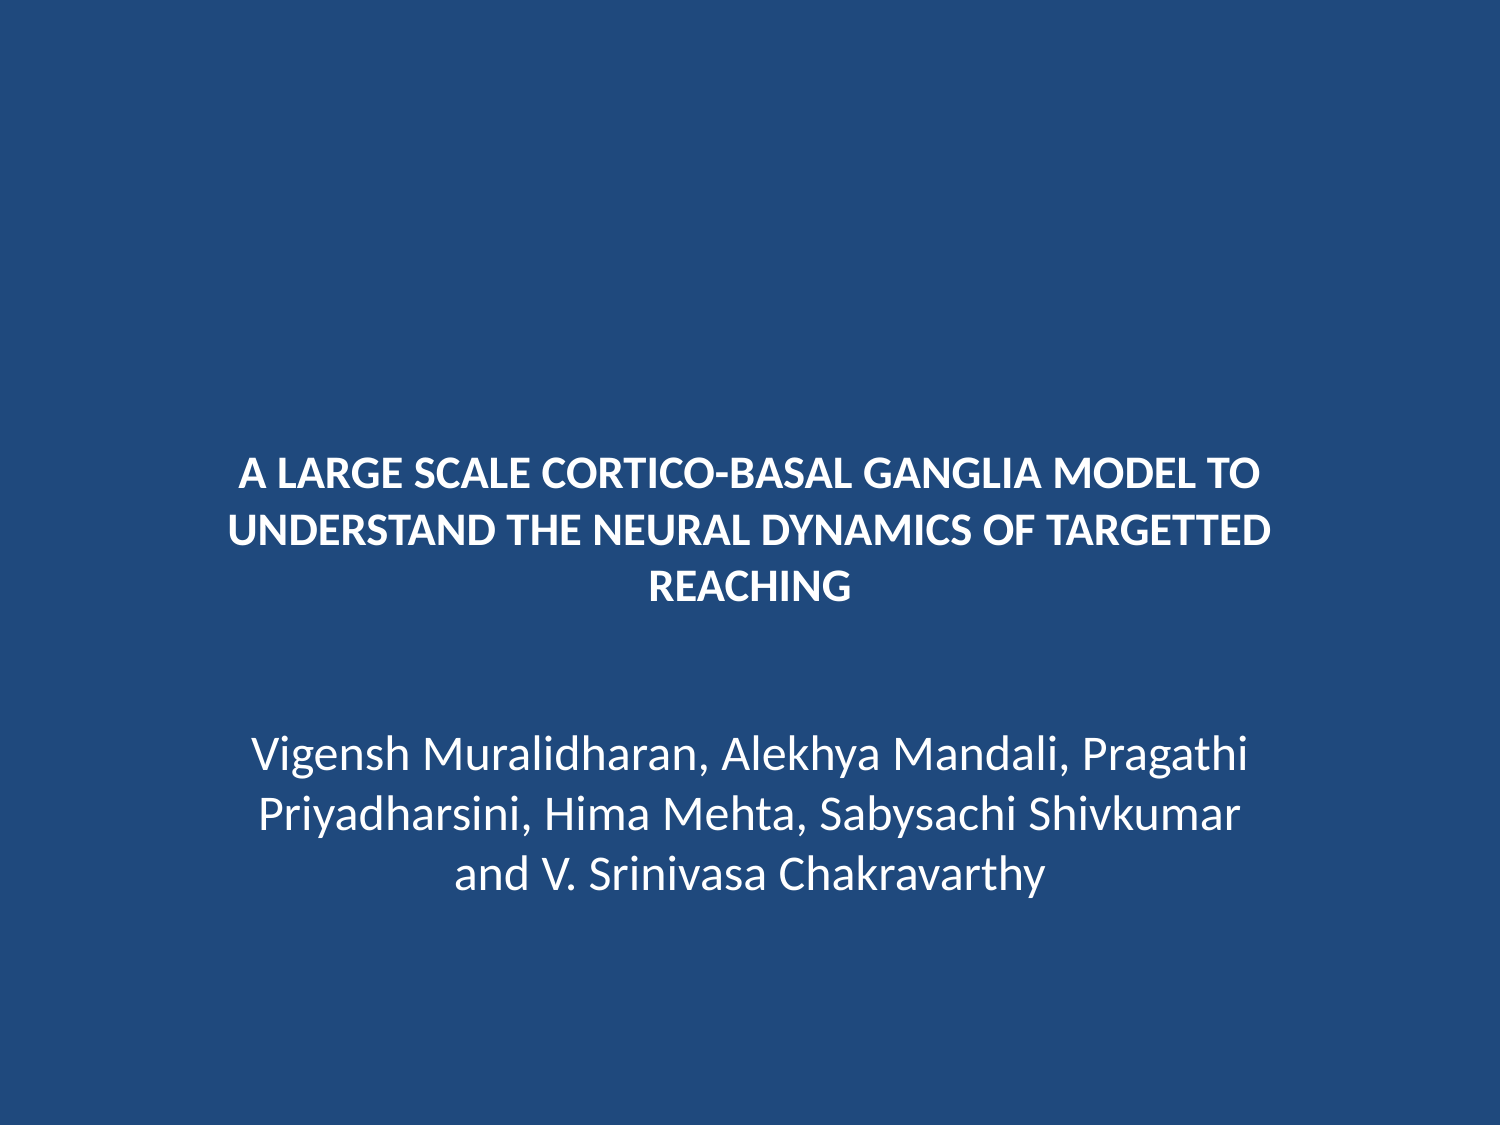

# A LARGE SCALE CORTICO-BASAL GANGLIA MODEL TO UNDERSTAND THE NEURAL DYNAMICS OF TARGETTED REACHING
Vigensh Muralidharan, Alekhya Mandali, Pragathi Priyadharsini, Hima Mehta, Sabysachi Shivkumar and V. Srinivasa Chakravarthy